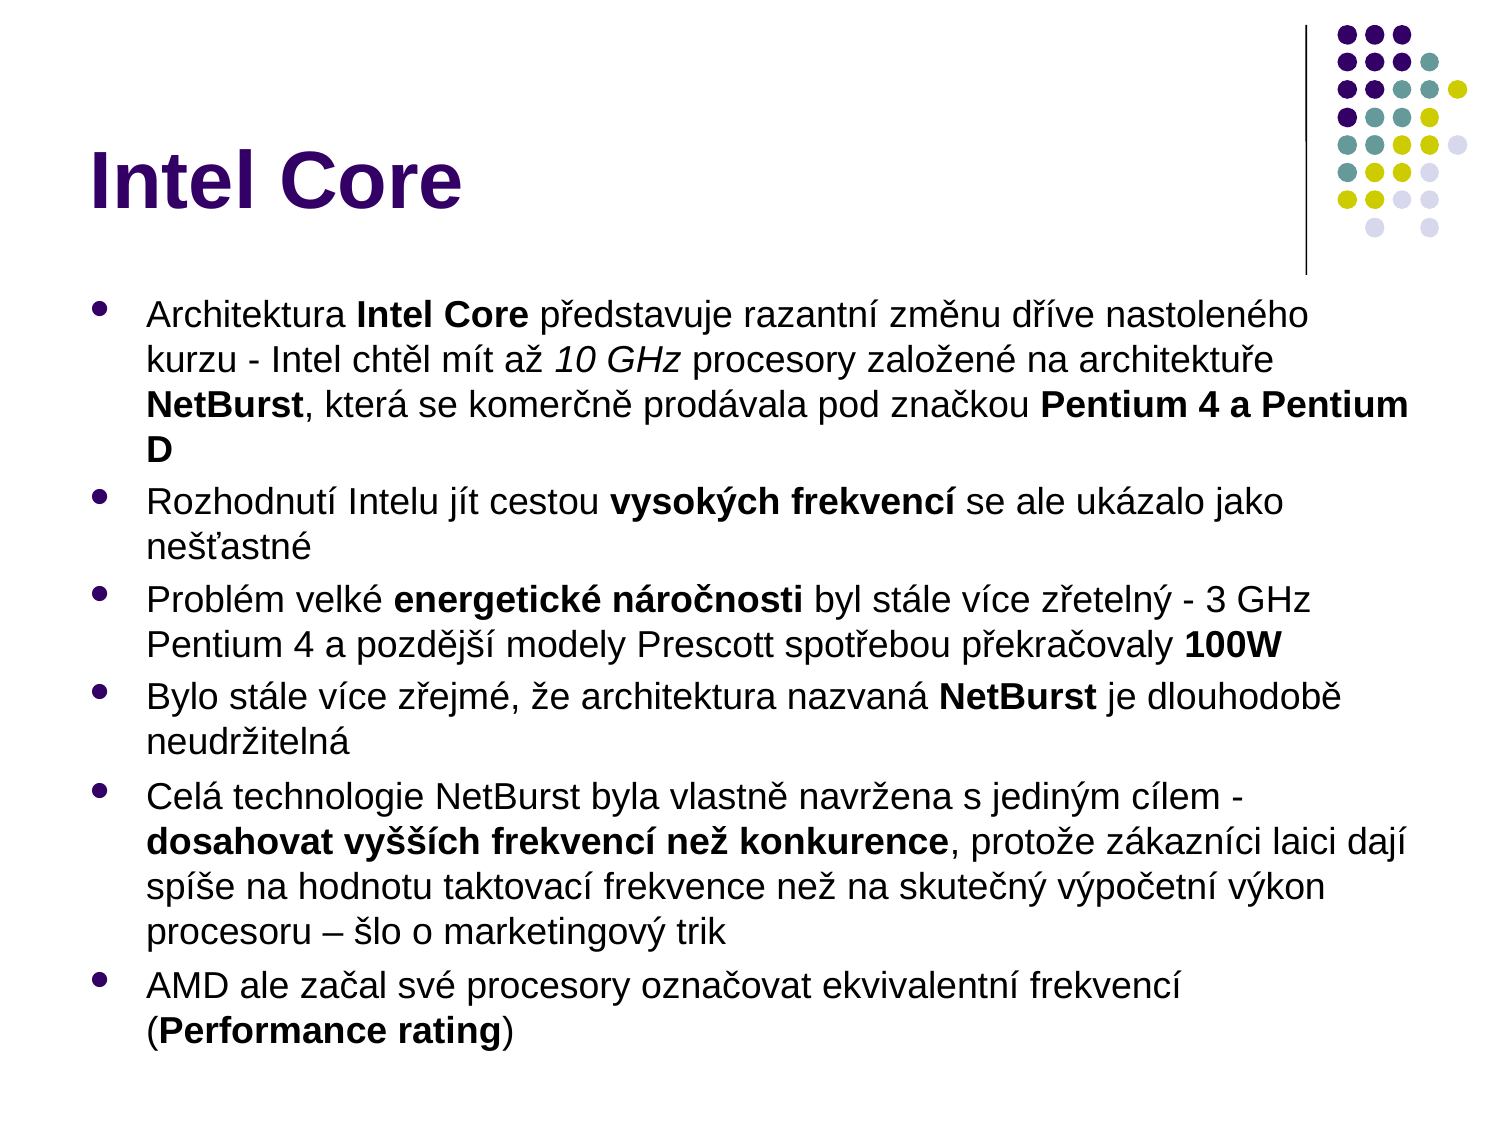

# Intel Core
Architektura Intel Core představuje razantní změnu dříve nastoleného kurzu - Intel chtěl mít až 10 GHz procesory založené na architektuře NetBurst, která se komerčně prodávala pod značkou Pentium 4 a Pentium D
Rozhodnutí Intelu jít cestou vysokých frekvencí se ale ukázalo jako nešťastné
Problém velké energetické náročnosti byl stále více zřetelný - 3 GHz Pentium 4 a pozdější modely Prescott spotřebou překračovaly 100W
Bylo stále více zřejmé, že architektura nazvaná NetBurst je dlouhodobě neudržitelná
Celá technologie NetBurst byla vlastně navržena s jediným cílem - dosahovat vyšších frekvencí než konkurence, protože zákazníci laici dají spíše na hodnotu taktovací frekvence než na skutečný výpočetní výkon procesoru – šlo o marketingový trik
AMD ale začal své procesory označovat ekvivalentní frekvencí (Performance rating)